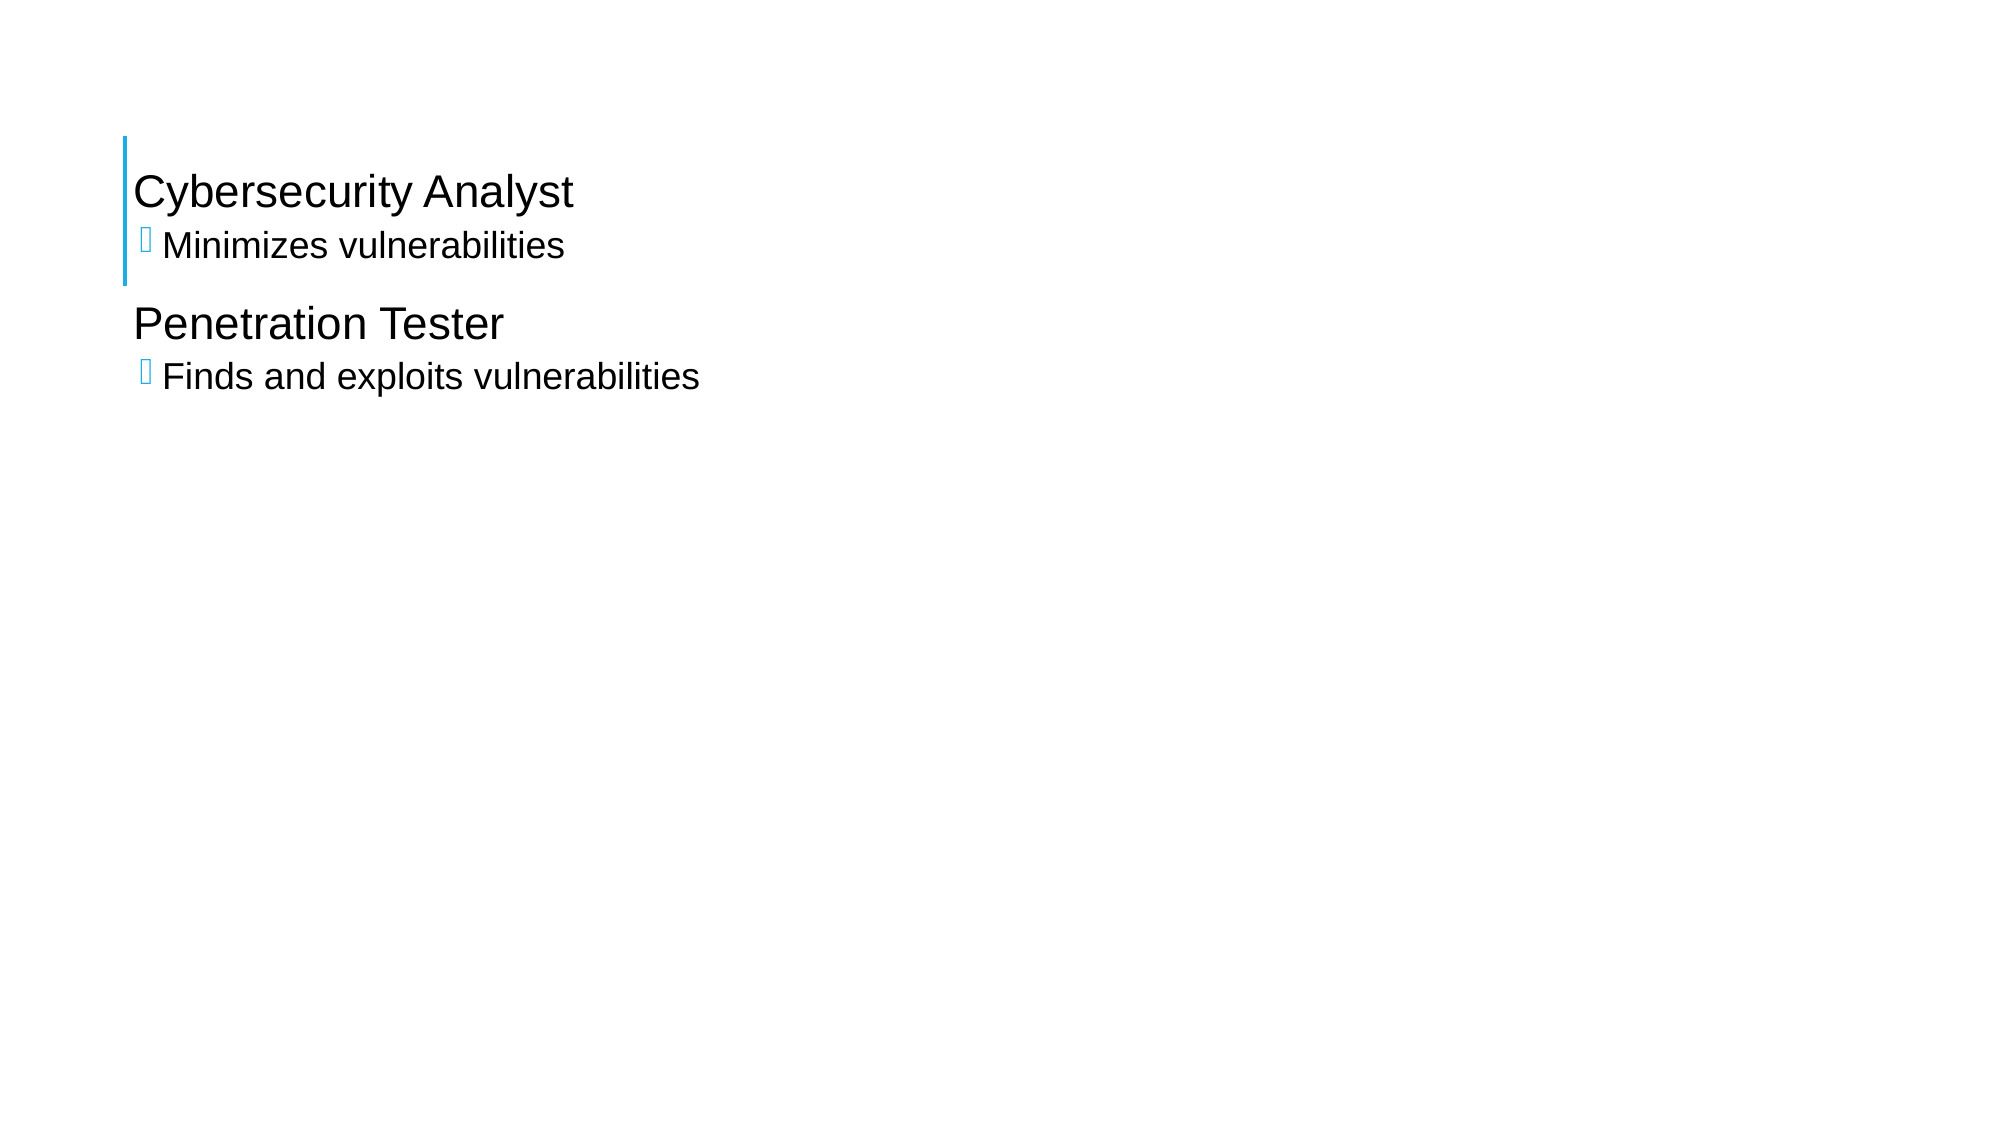

Cybersecurity Analyst
Minimizes vulnerabilities
Penetration Tester
Finds and exploits vulnerabilities